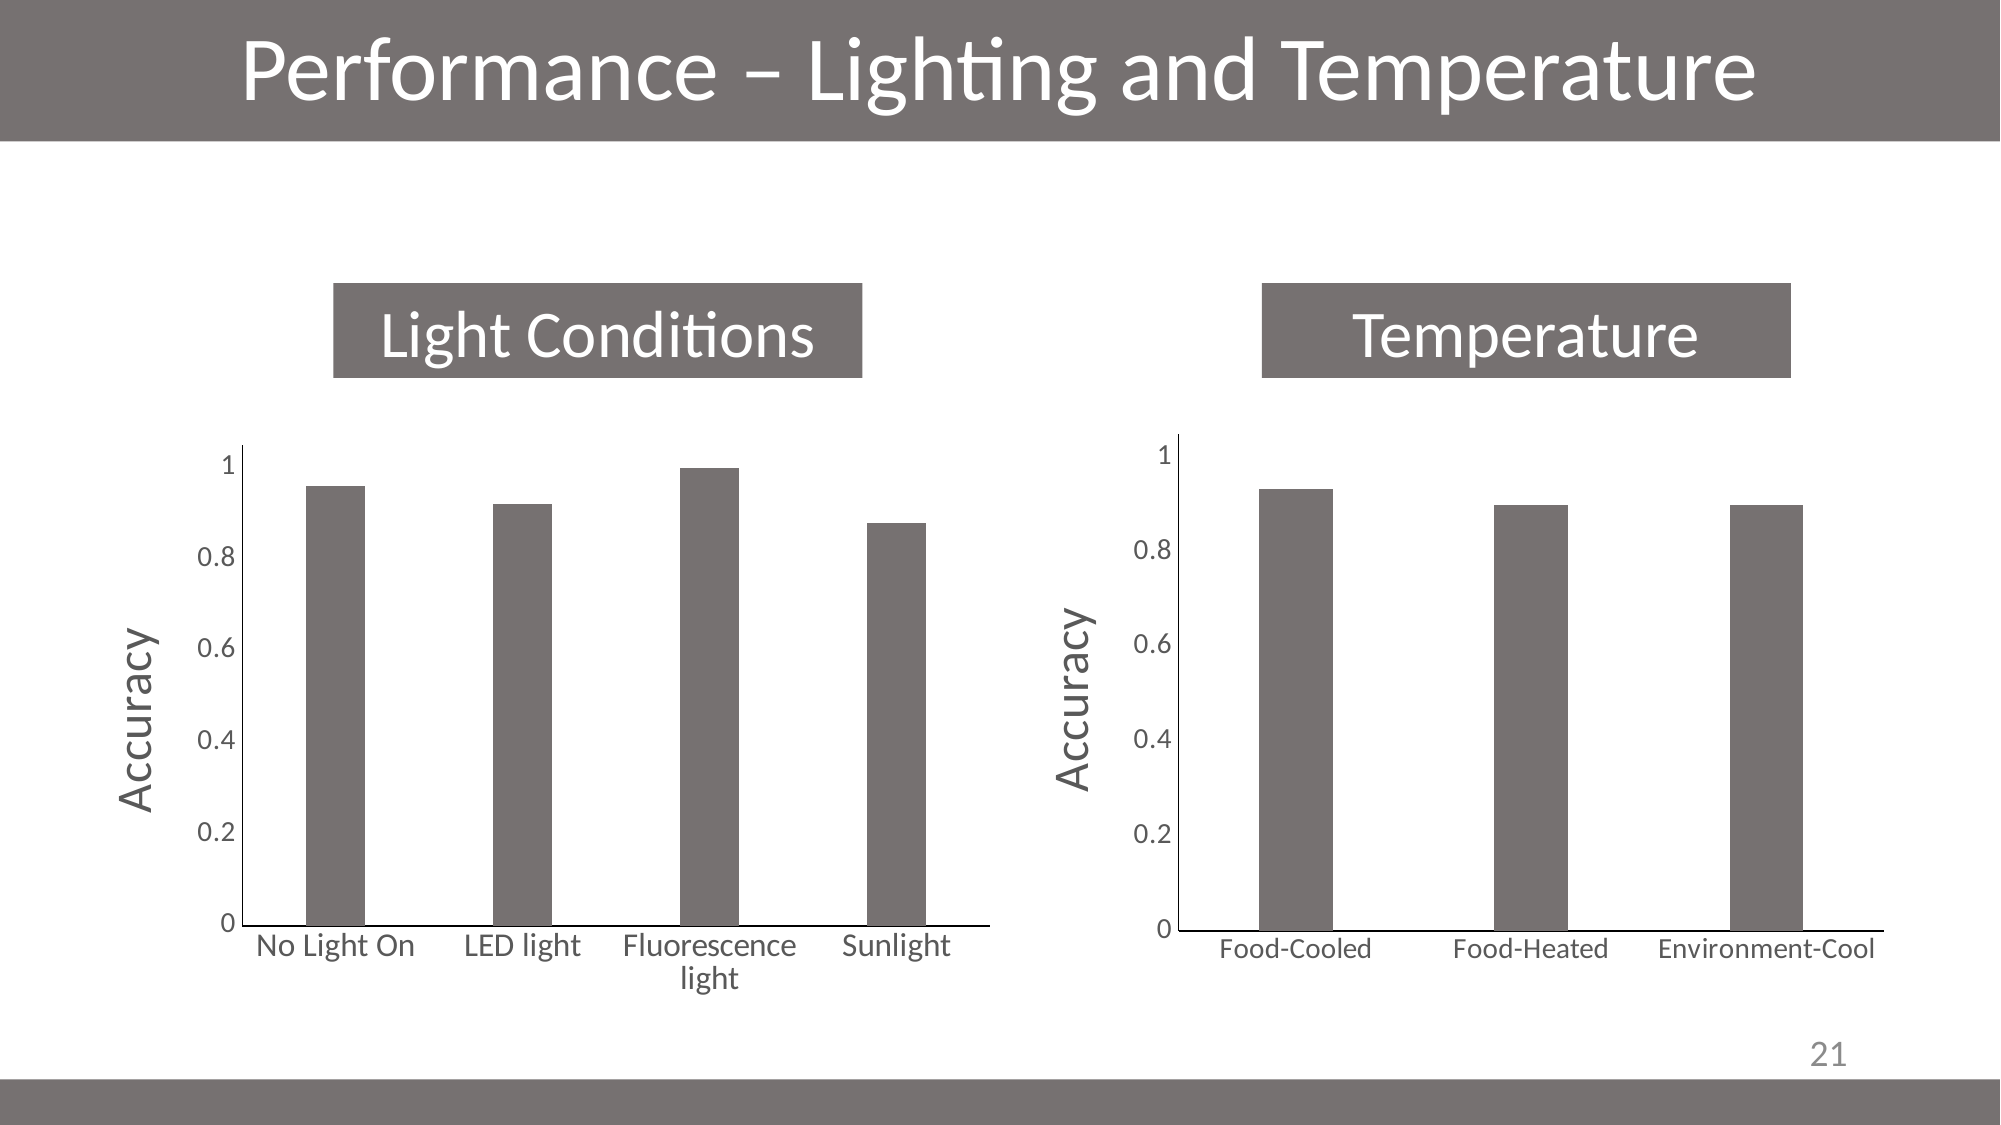

# Performance – Lighting and Temperature
Light Conditions
Temperature

### Chart

| Category |  |
|---|---|
| Food-Cooled | 0.9333333333333332 |
| Food-Heated | 0.9 |
| Environment-Cool | 0.9 |

### Chart

| Category |  |
|---|---|
| No Light On | 0.96 |
| LED light | 0.9199999999999999 |
| Fluorescence light | 1.0 |
| Sunlight | 0.8800000000000001 |
Smart-U performs reliably under various lighting conditions, temperature, and with movement
21